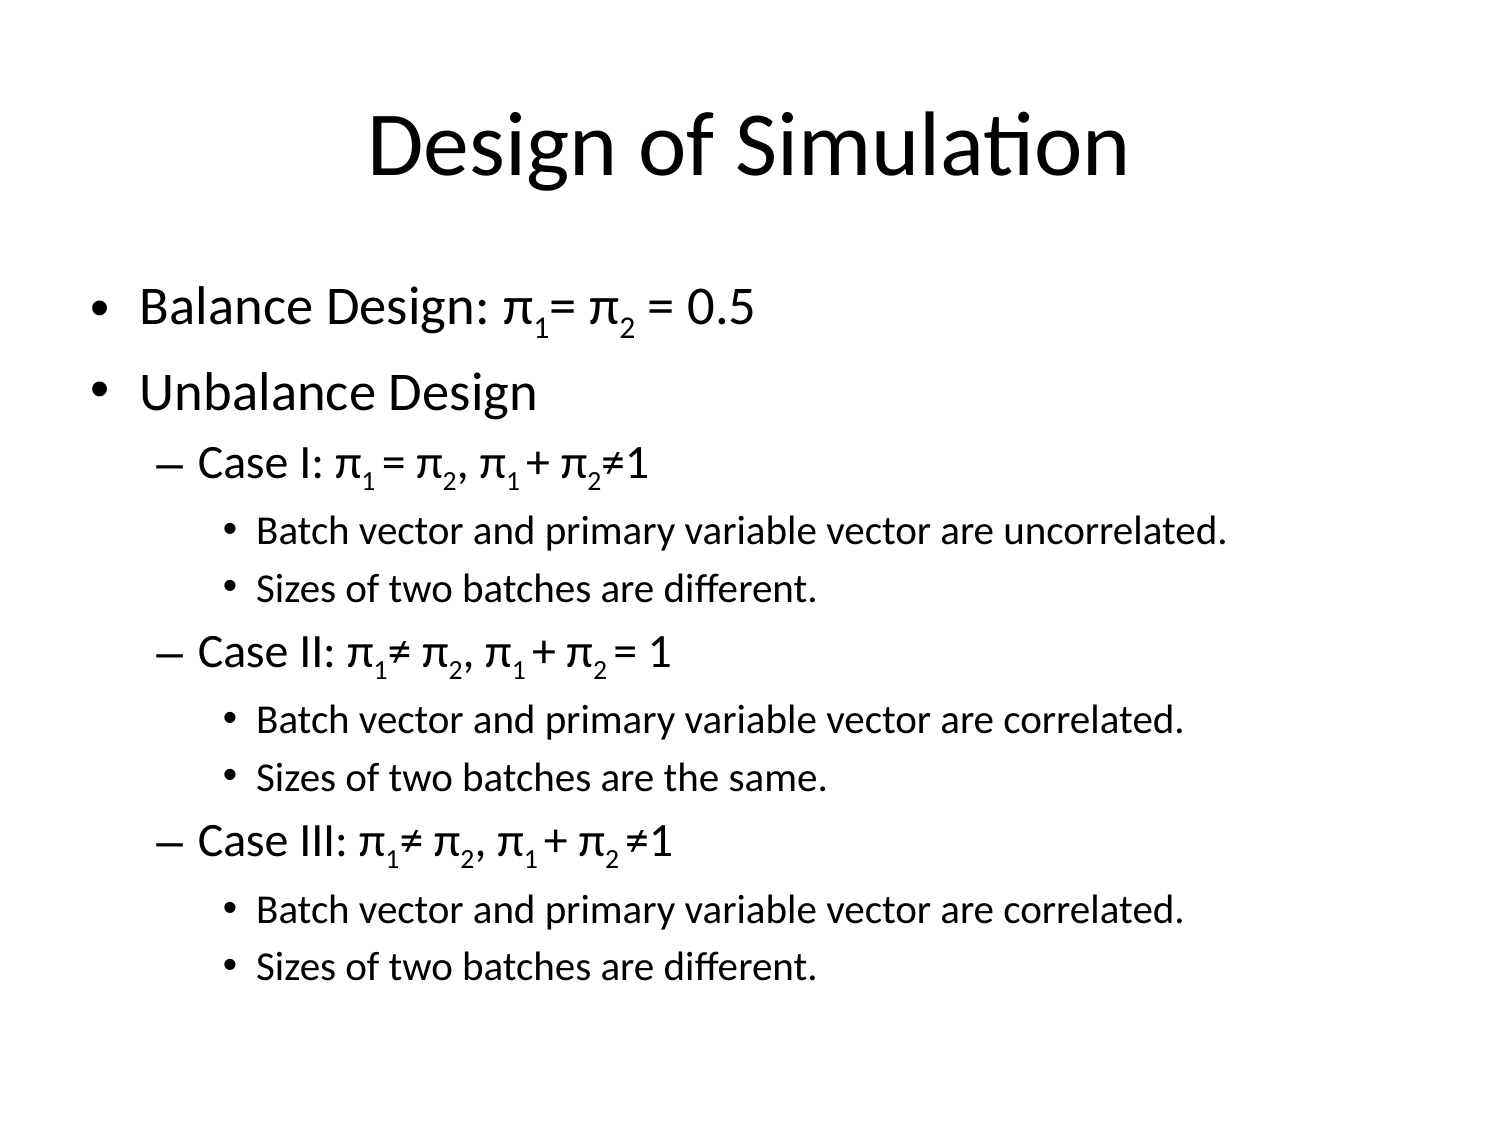

# Design of Simulation
Balance Design: π1= π2 = 0.5
Unbalance Design
Case I: π1 = π2, π1 + π2≠1
Batch vector and primary variable vector are uncorrelated.
Sizes of two batches are different.
Case II: π1≠ π2, π1 + π2 = 1
Batch vector and primary variable vector are correlated.
Sizes of two batches are the same.
Case III: π1≠ π2, π1 + π2 ≠1
Batch vector and primary variable vector are correlated.
Sizes of two batches are different.